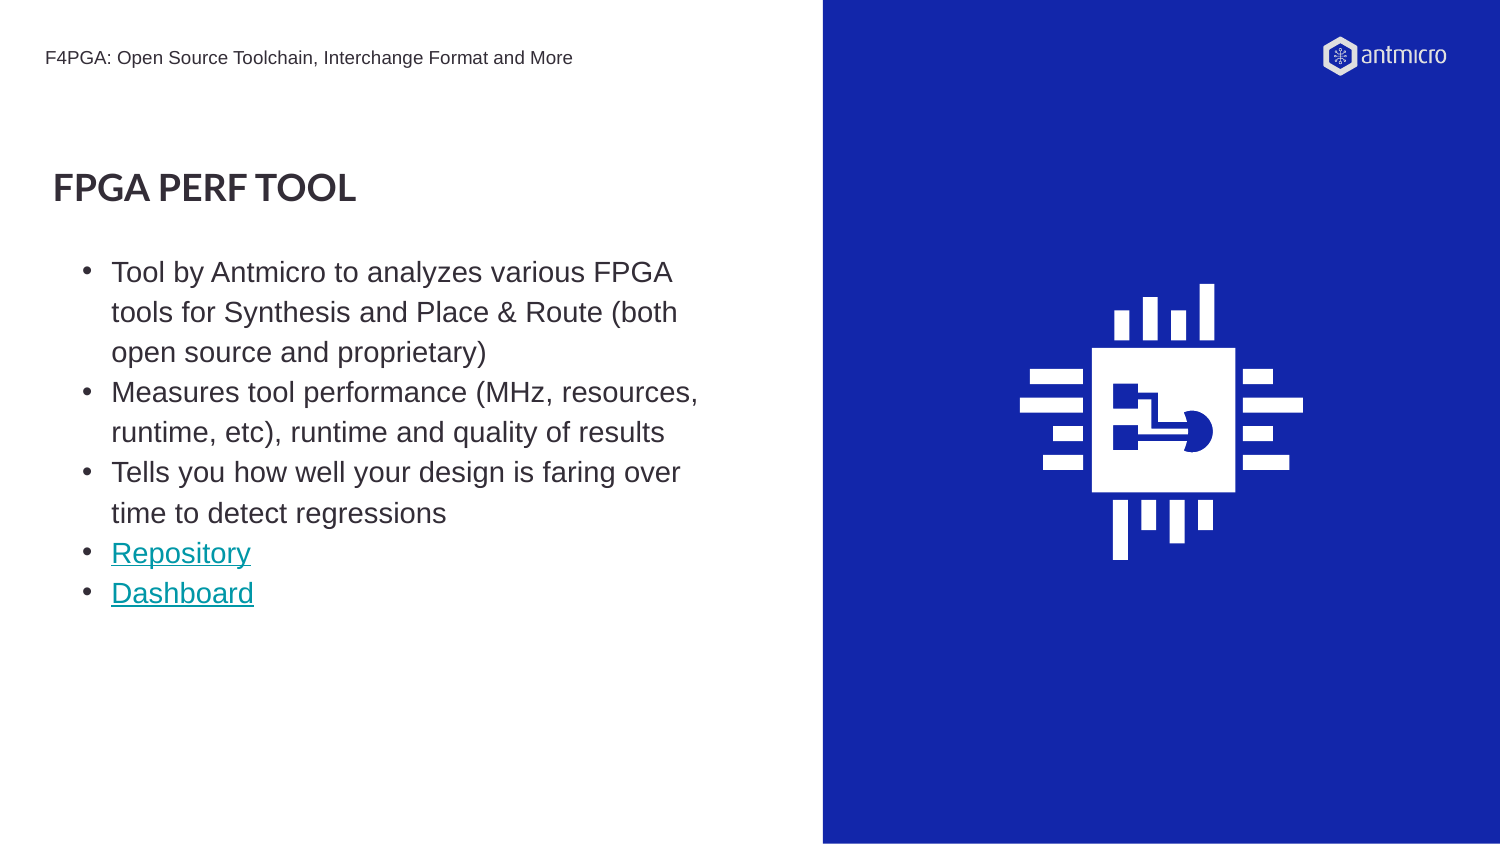

F4PGA: Open Source Toolchain, Interchange Format and More

# FPGA PERF TOOL
Tool by Antmicro to analyzes various FPGA tools for Synthesis and Place & Route (both open source and proprietary)
Measures tool performance (MHz, resources, runtime, etc), runtime and quality of results
Tells you how well your design is faring over time to detect regressions
Repository
Dashboard